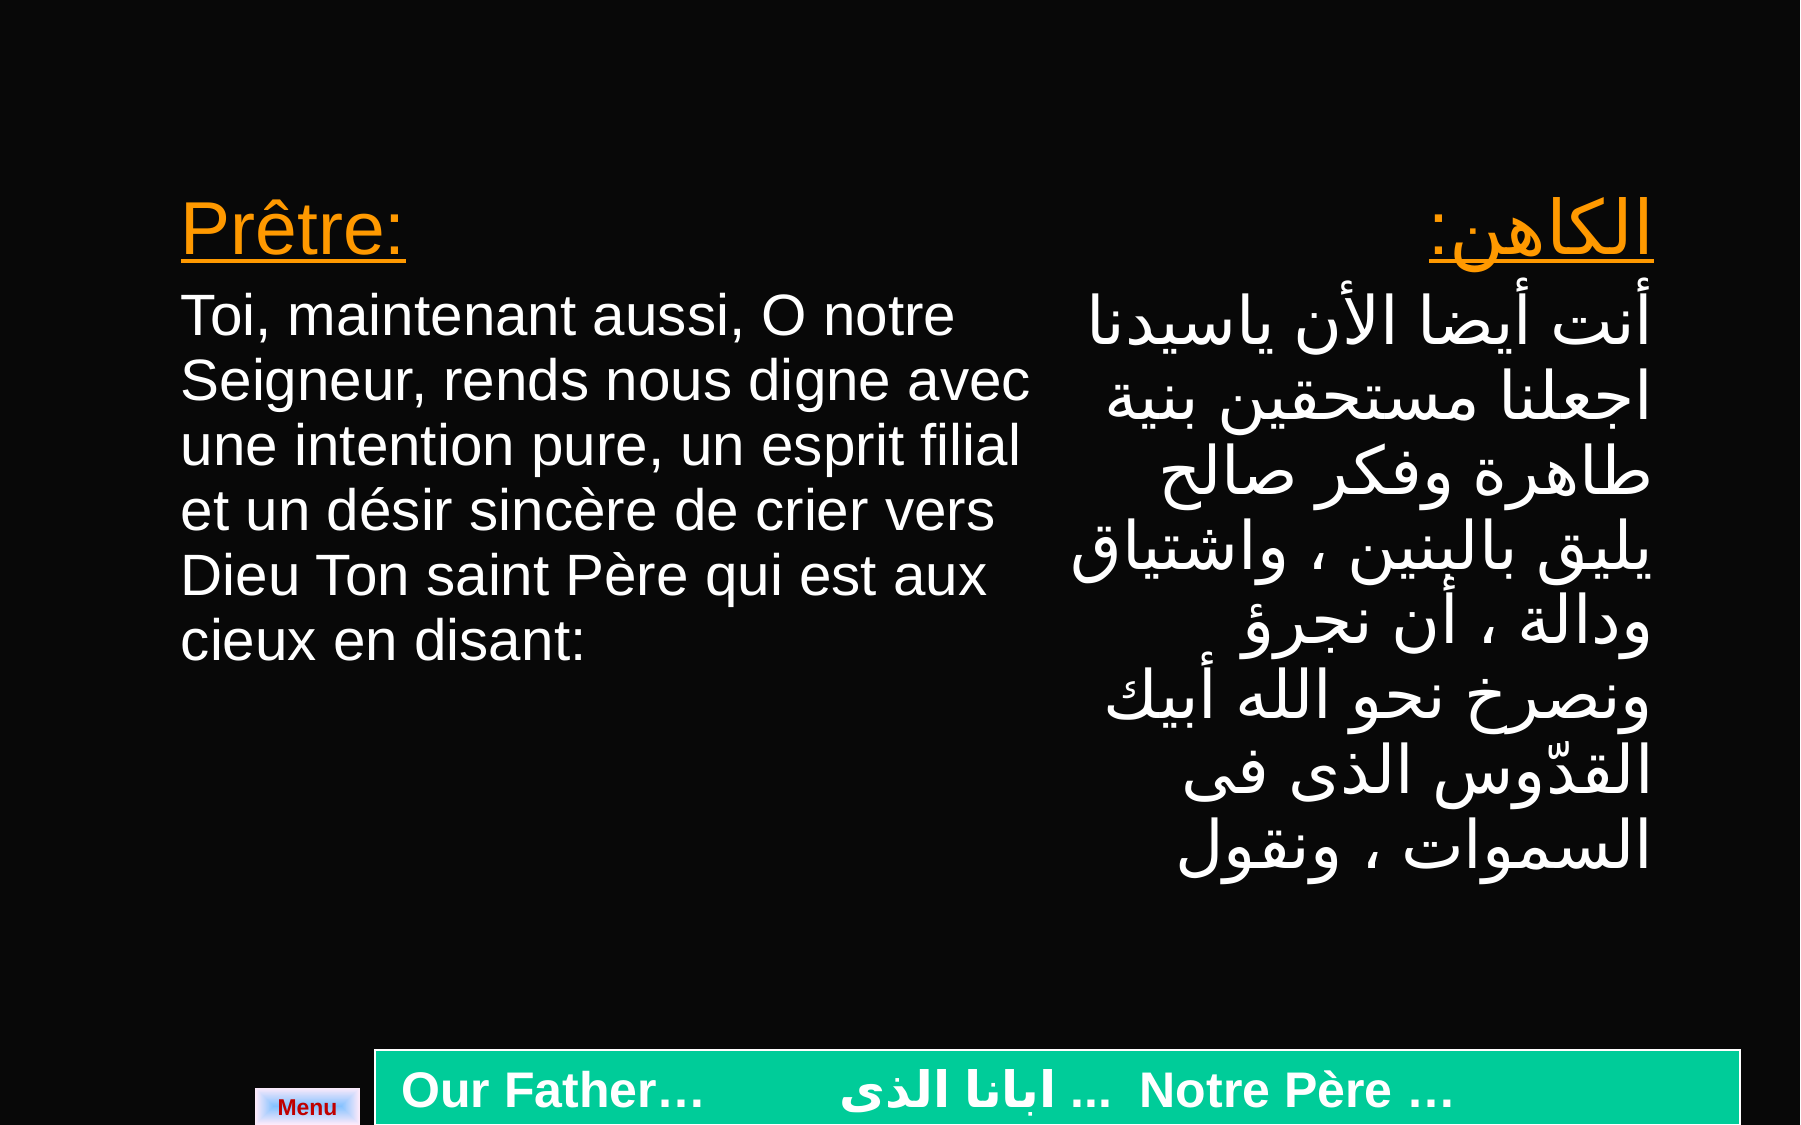

| Prêtre: Toi, maintenant aussi, O notre Seigneur, rends nous digne avec une intention pure, un esprit filial et un désir sincère de crier vers Dieu Ton saint Père qui est aux cieux en disant: | الكاهن: أنت أيضا الأن ياسيدنا اجعلنا مستحقين بنية طاهرة وفكر صالح يليق بالبنين ، واشتياق ودالة ، أن نجرؤ ونصرخ نحو الله أبيك القدّوس الذى فى السموات ، ونقول |
| --- | --- |
 Our Father…	ابانا الذى ... 	Notre Père …

Menu